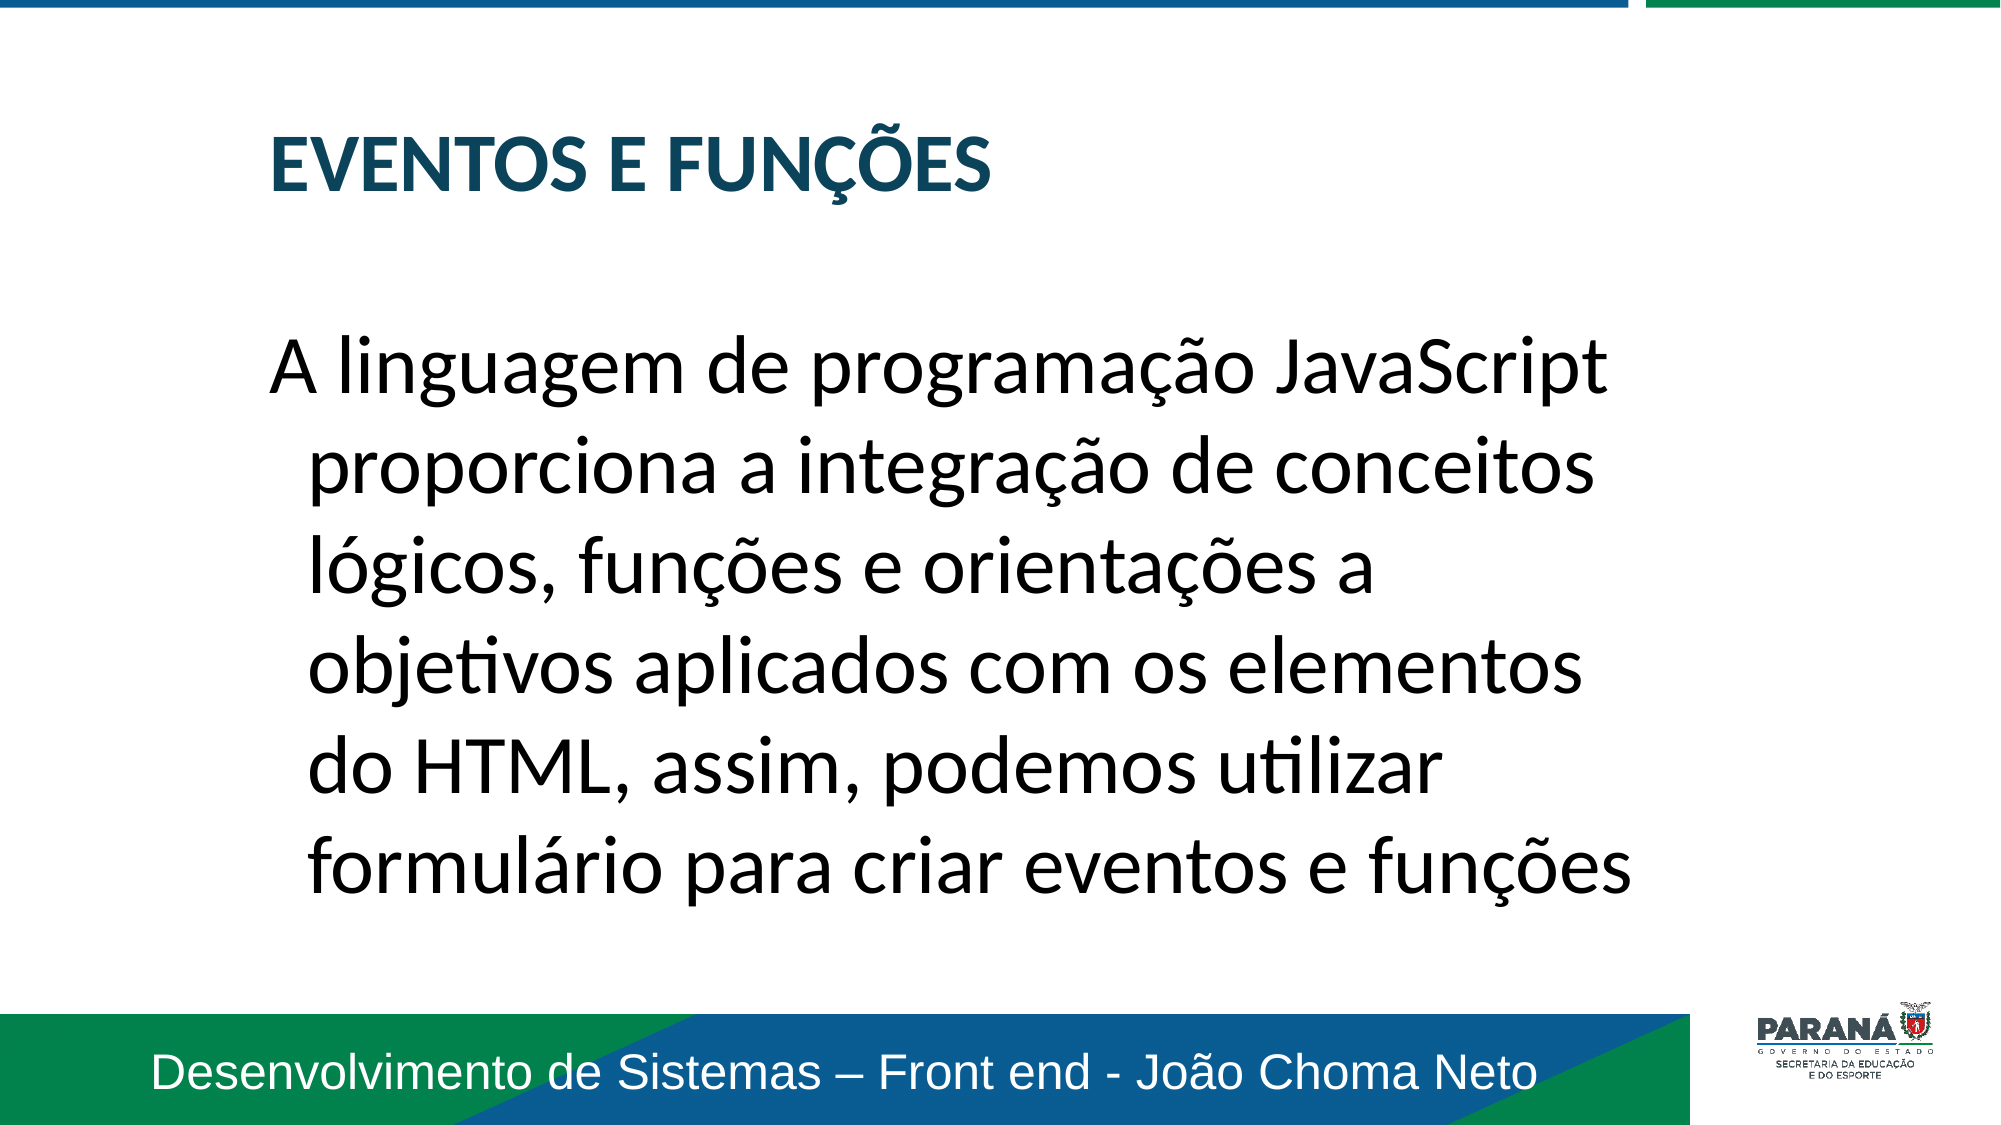

EVENTOS E FUNÇÕES
A linguagem de programação JavaScript proporciona a integração de conceitos lógicos, funções e orientações a objetivos aplicados com os elementos do HTML, assim, podemos utilizar formulário para criar eventos e funções